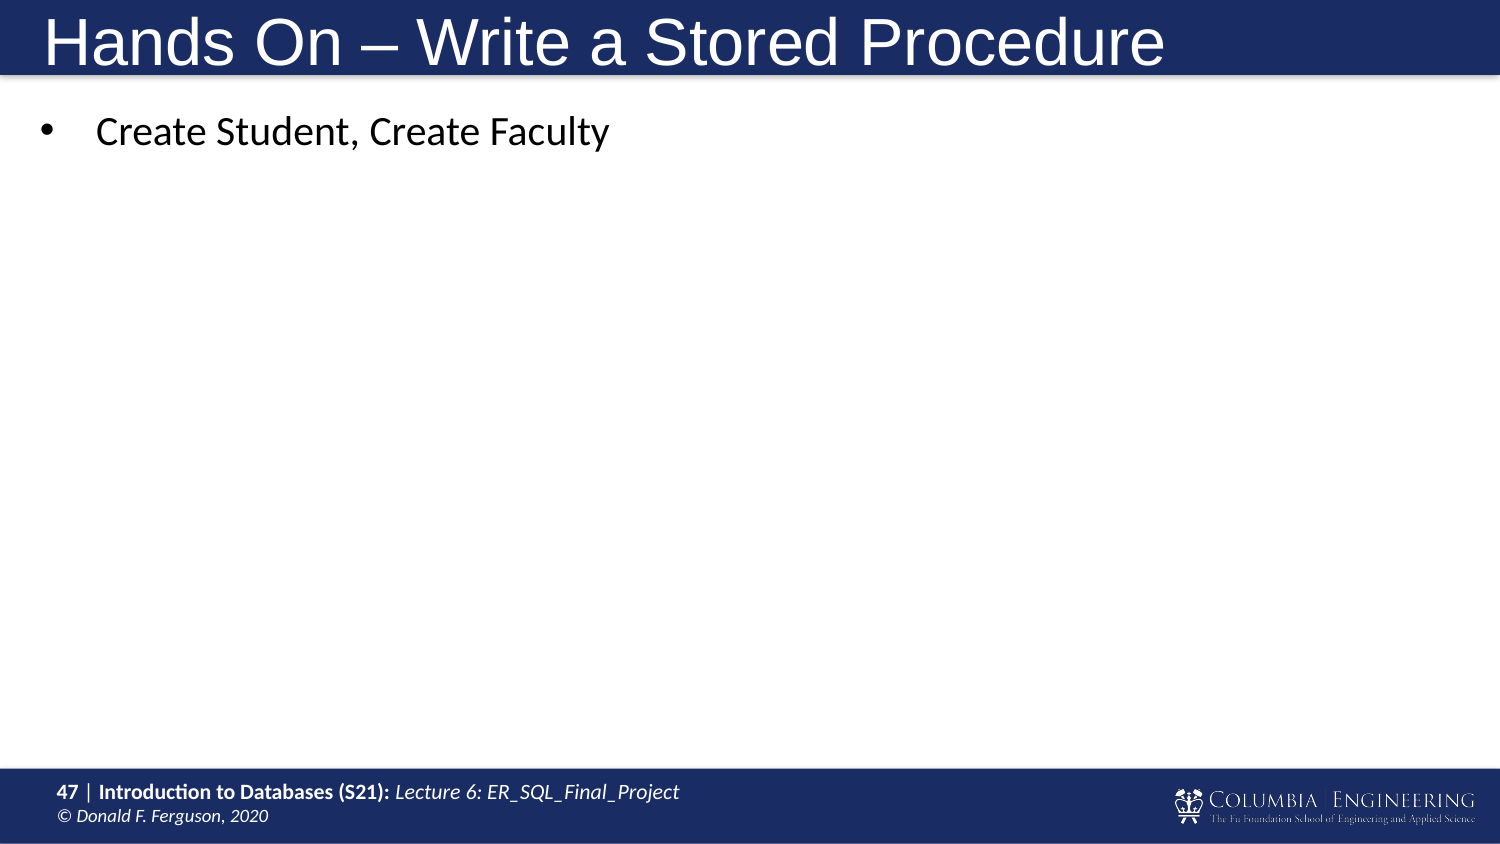

# Hands On – Write a Stored Procedure
Create Student, Create Faculty